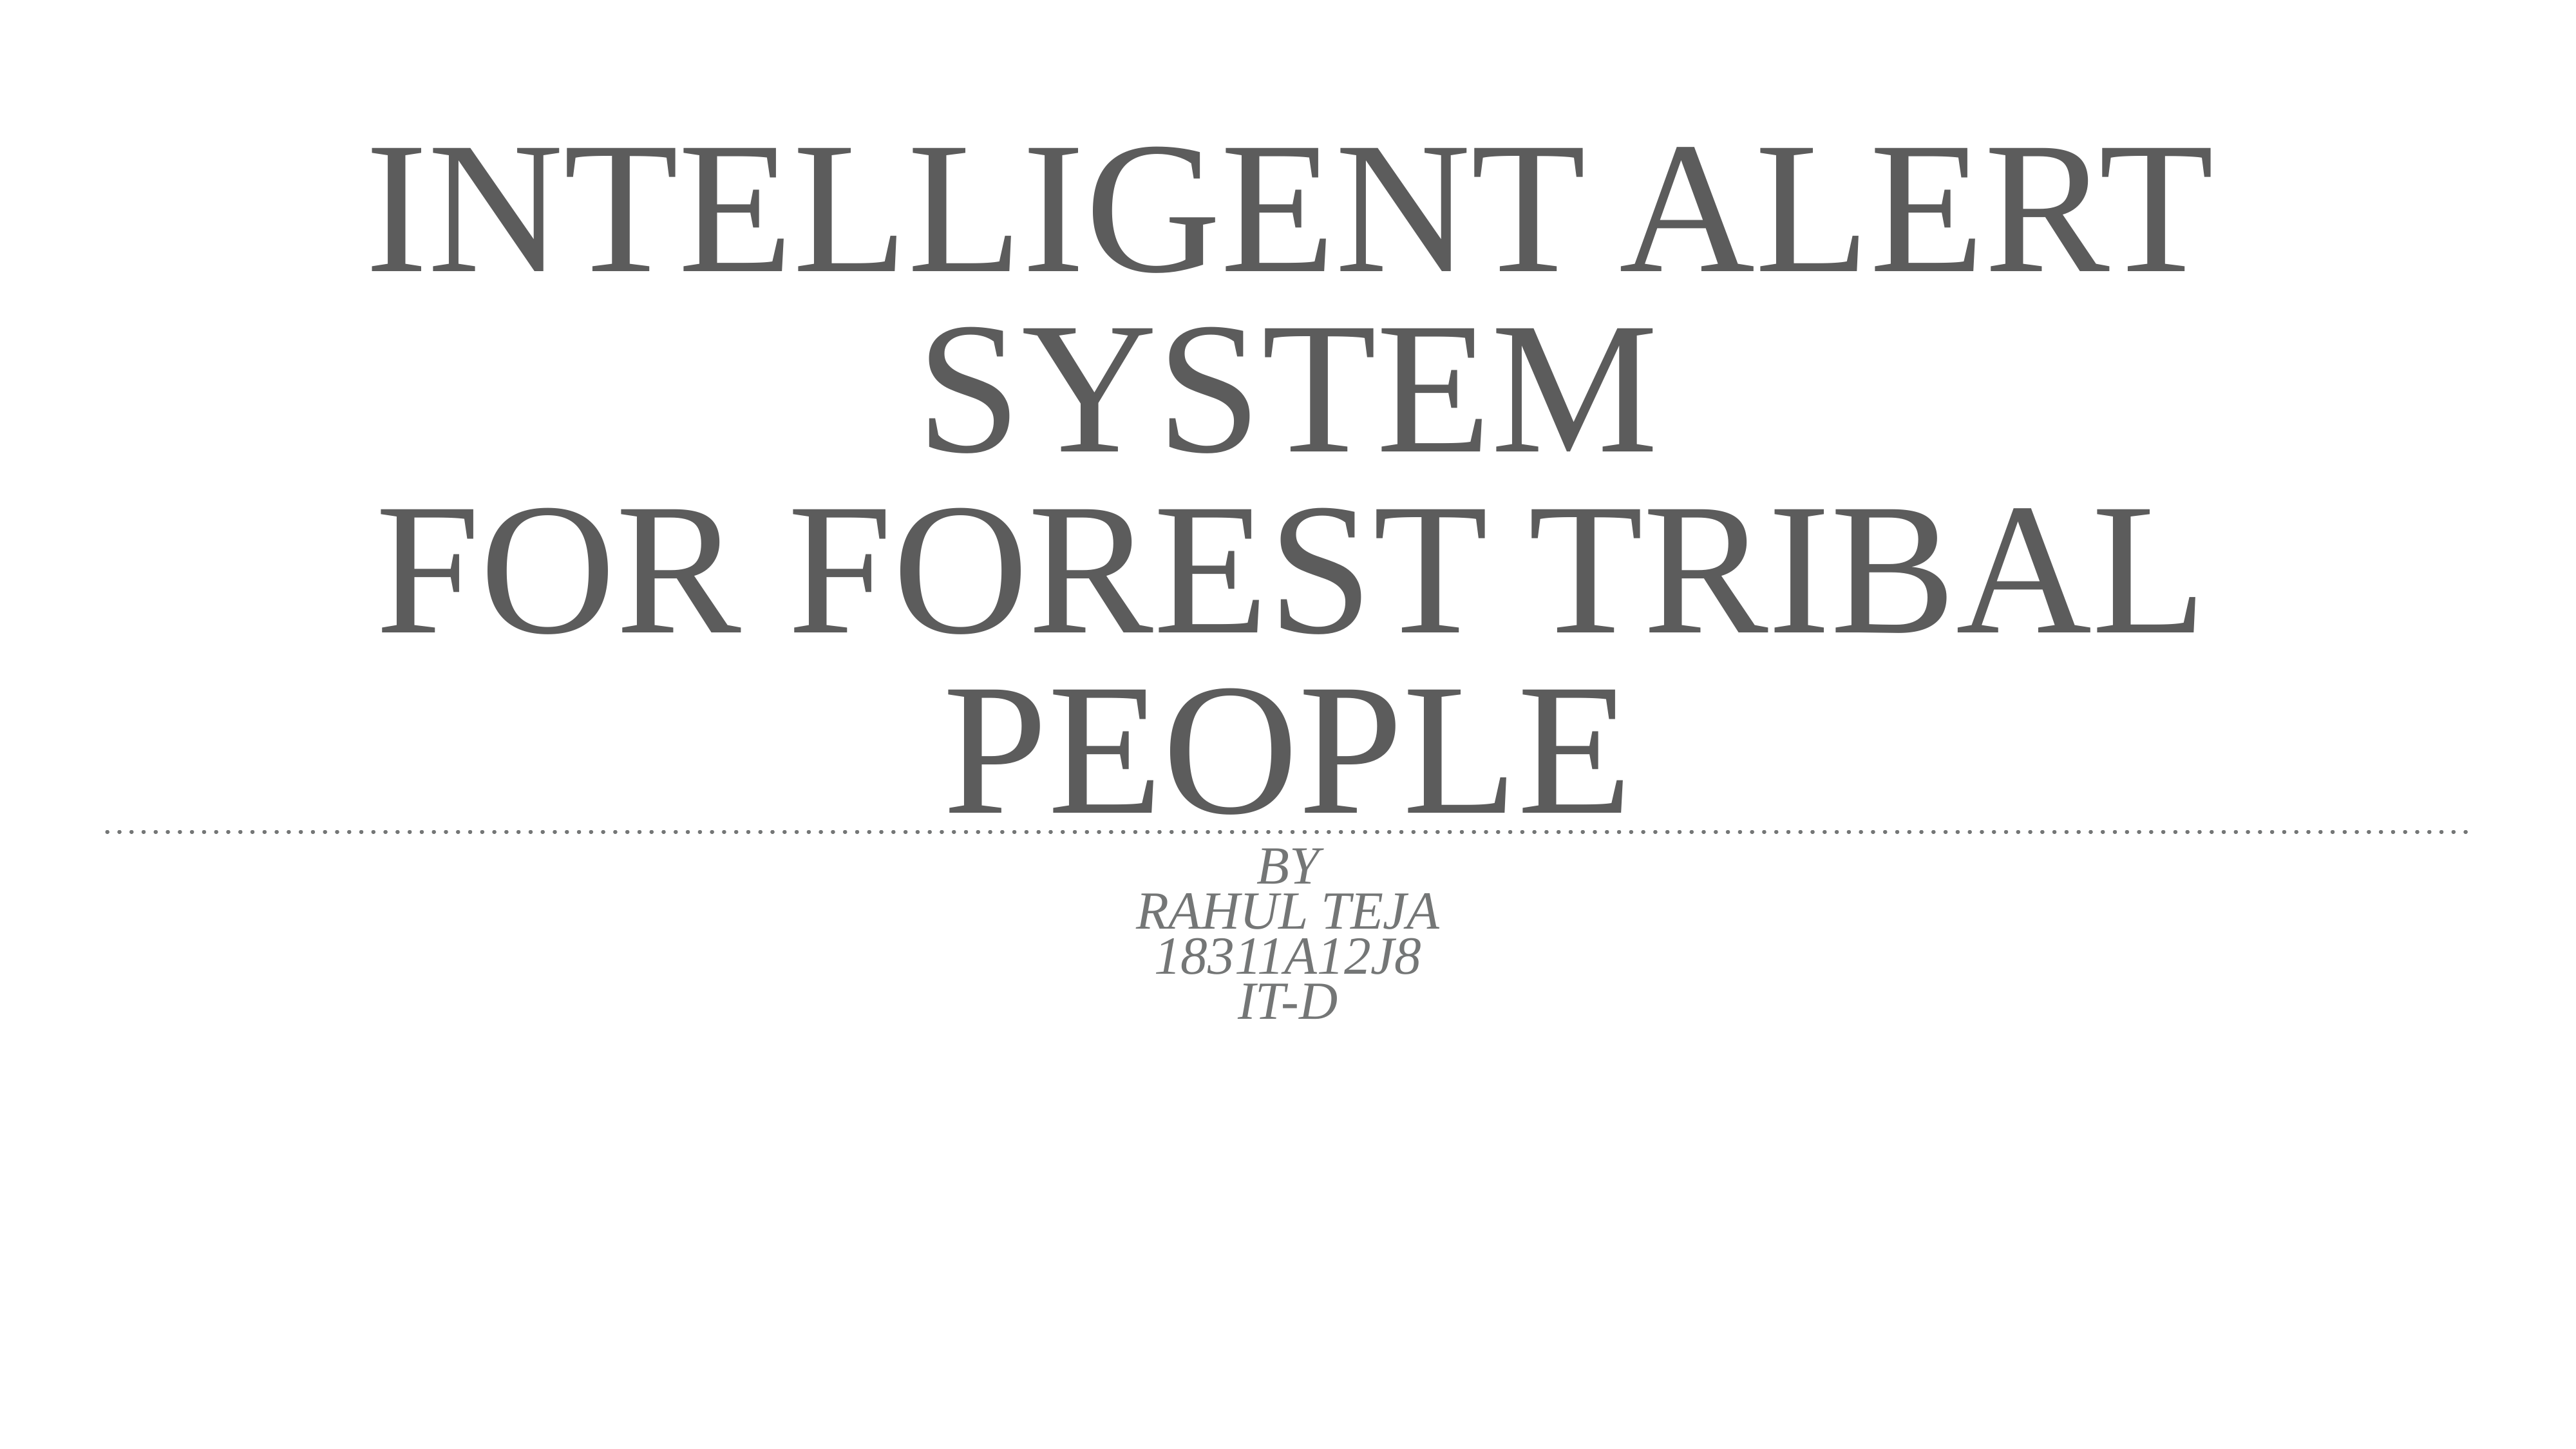

# INTELLIGENT ALERT SYSTEM
FOR FOREST TRIBAL PEOPLE

BY
RAHUL TEJA
18311A12J8
IT-D